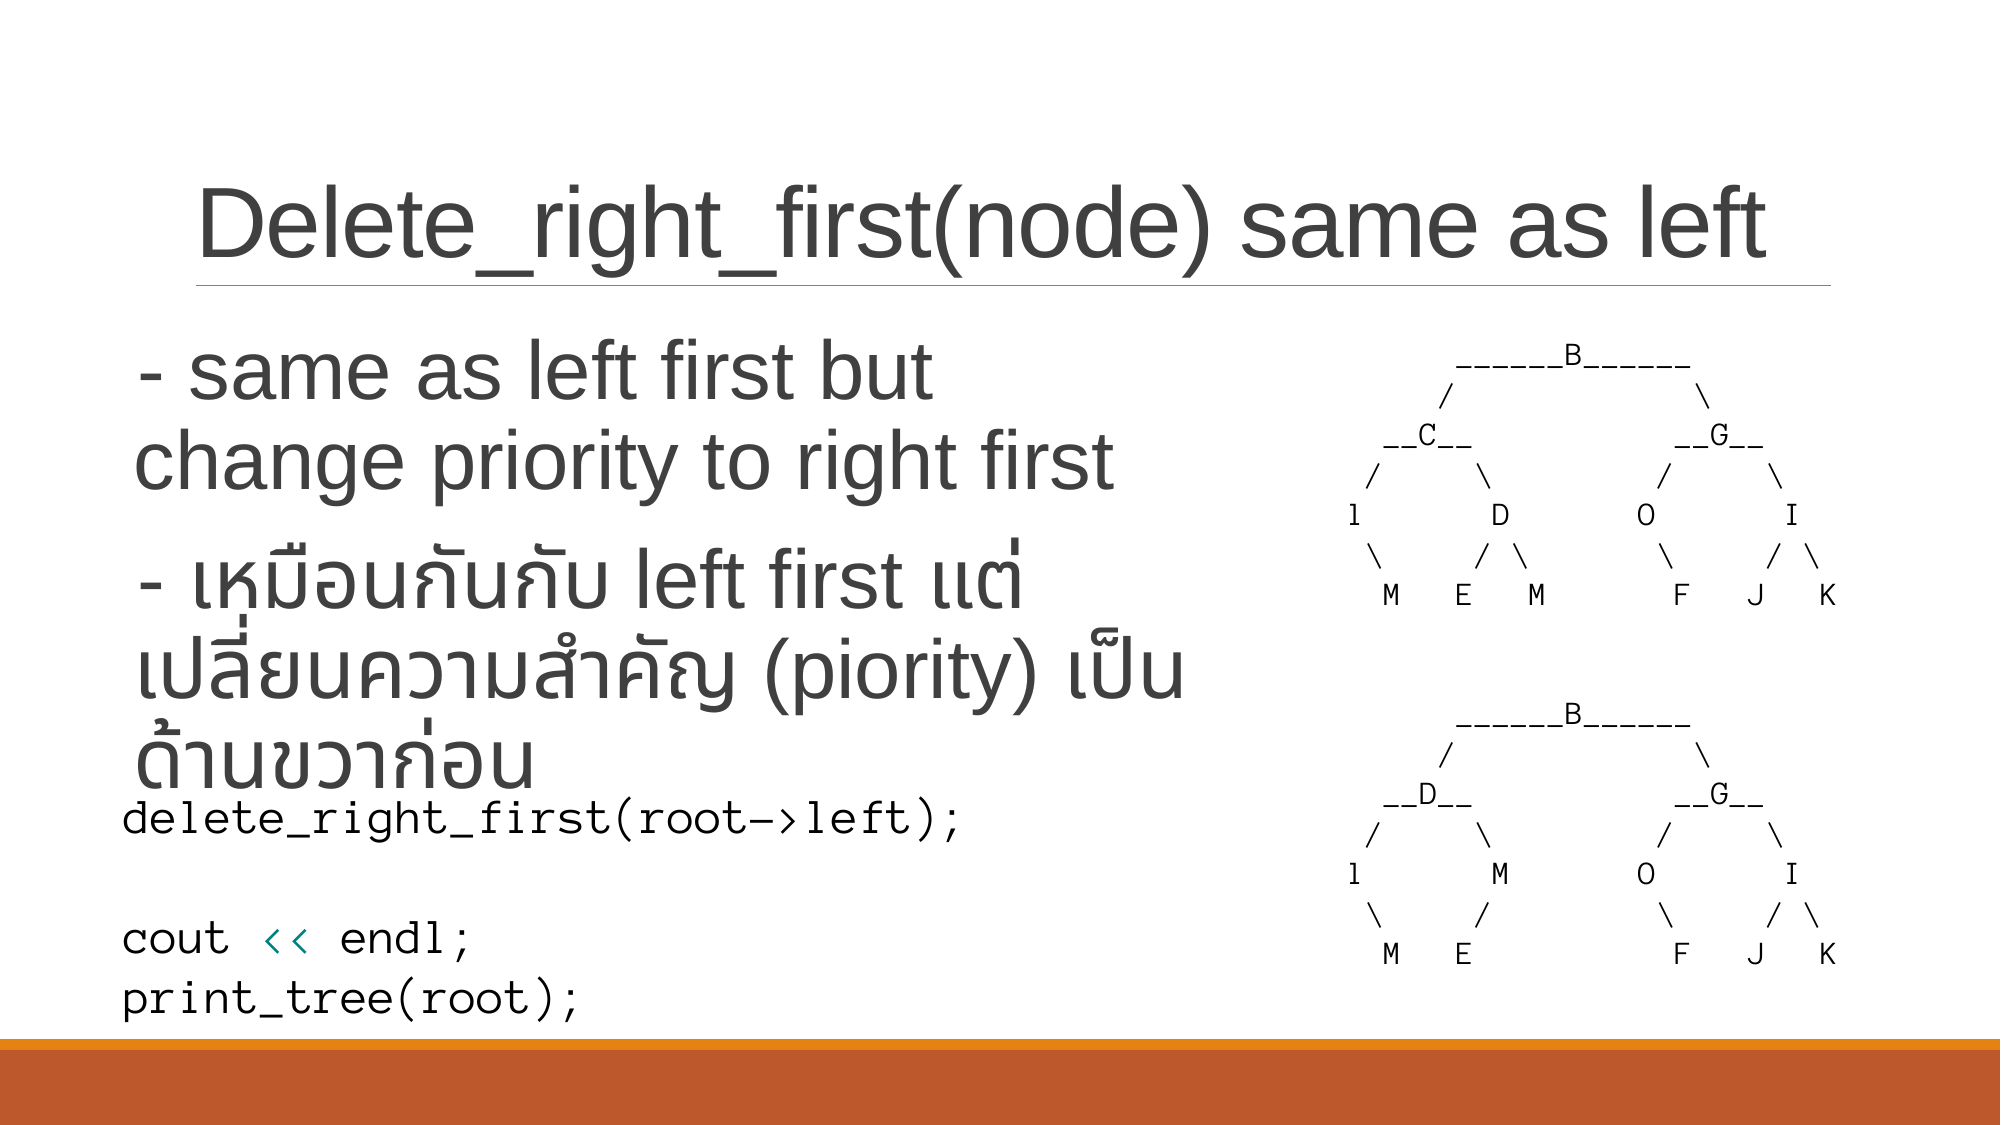

# Delete_right_first(node) same as left

          ______B______
         /             \
      __C__           __G__
     /     \         /     \
    l       D       O       I
     \     / \       \     / \
      M   E   M       F   J   K

          ______B______
         /             \
      __D__           __G__
     /     \         /     \
    l       M       O       I
     \     /         \     / \
      M   E           F   J   K
- same as left first but change priority to right first
- เหมือนกันกับ left first แต่เปลี่ยนความสำคัญ (piority) เป็นด้านขวาก่อน
    delete_right_first(root->left);
    cout << endl;
    print_tree(root);